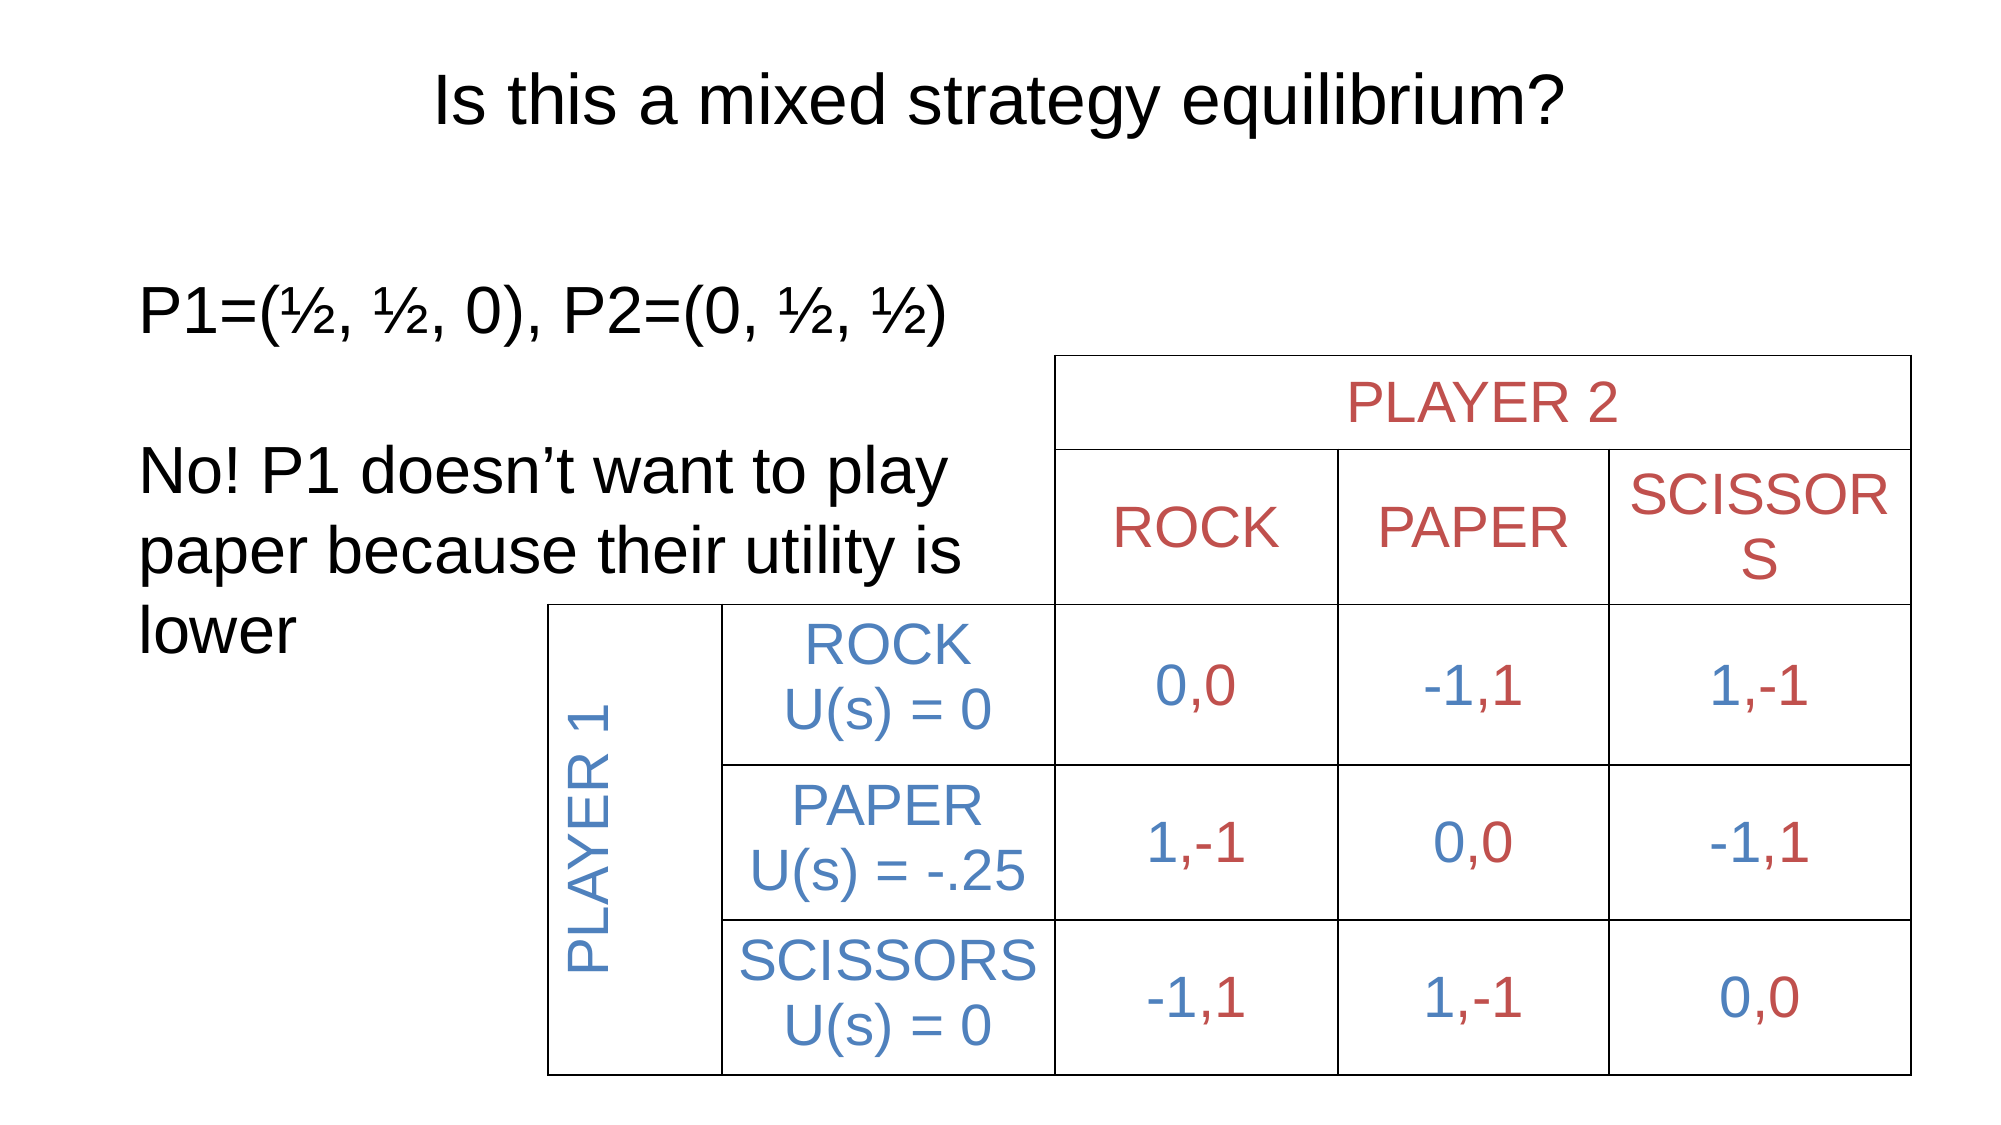

# Is this a mixed strategy equilibrium?
P1=(½, ½, 0), P2=(0, ½, ½)

No! P1 doesn’t want to play paper because their utility is lower
|  |  | PLAYER 2 |  |  |
| --- | --- | --- | --- | --- |
|  |  | ROCK | PAPER | SCISSORS |
| PLAYER 1 | ROCK U(s) = 0 | 0,0 | -1,1 | 1,-1 |
|  | PAPER U(s) = -.25 | 1,-1 | 0,0 | -1,1 |
|  | SCISSORS U(s) = 0 | -1,1 | 1,-1 | 0,0 |